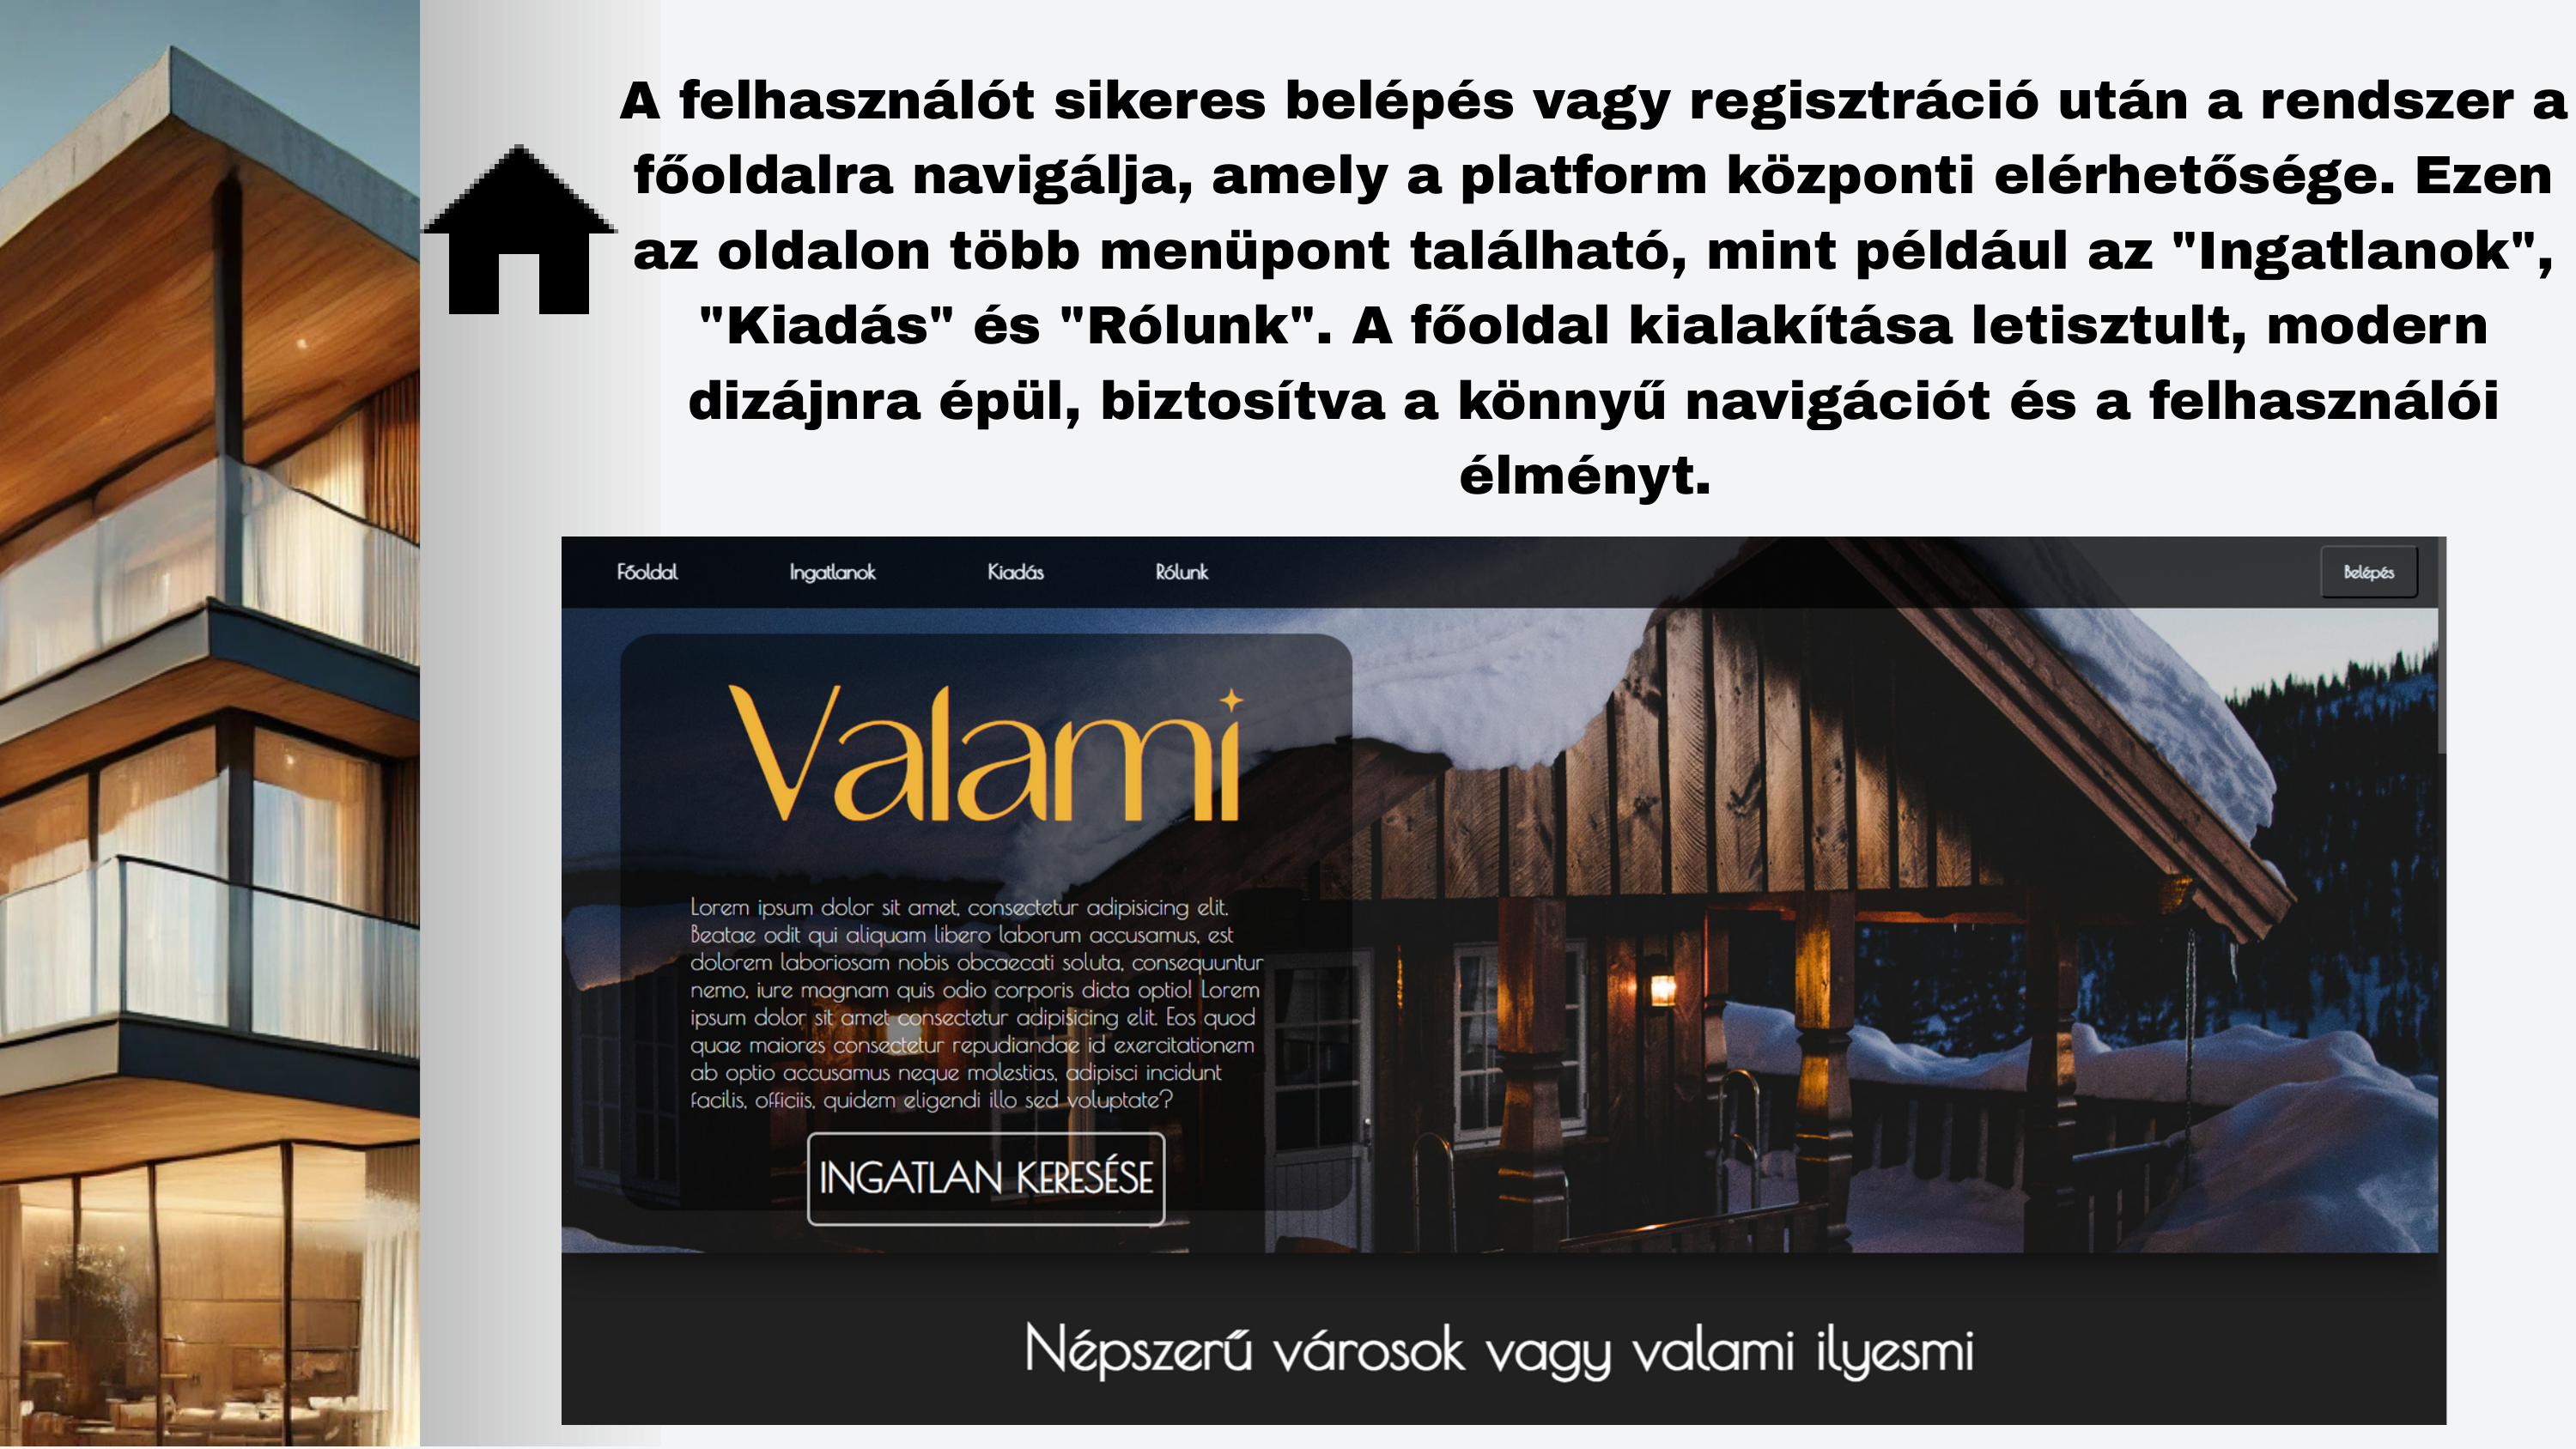

A felhasználót sikeres belépés vagy regisztráció után a rendszer a főoldalra navigálja, amely a platform központi elérhetősége. Ezen az oldalon több menüpont található, mint például az "Ingatlanok", "Kiadás" és "Rólunk". A főoldal kialakítása letisztult, modern dizájnra épül, biztosítva a könnyű navigációt és a felhasználói élményt.